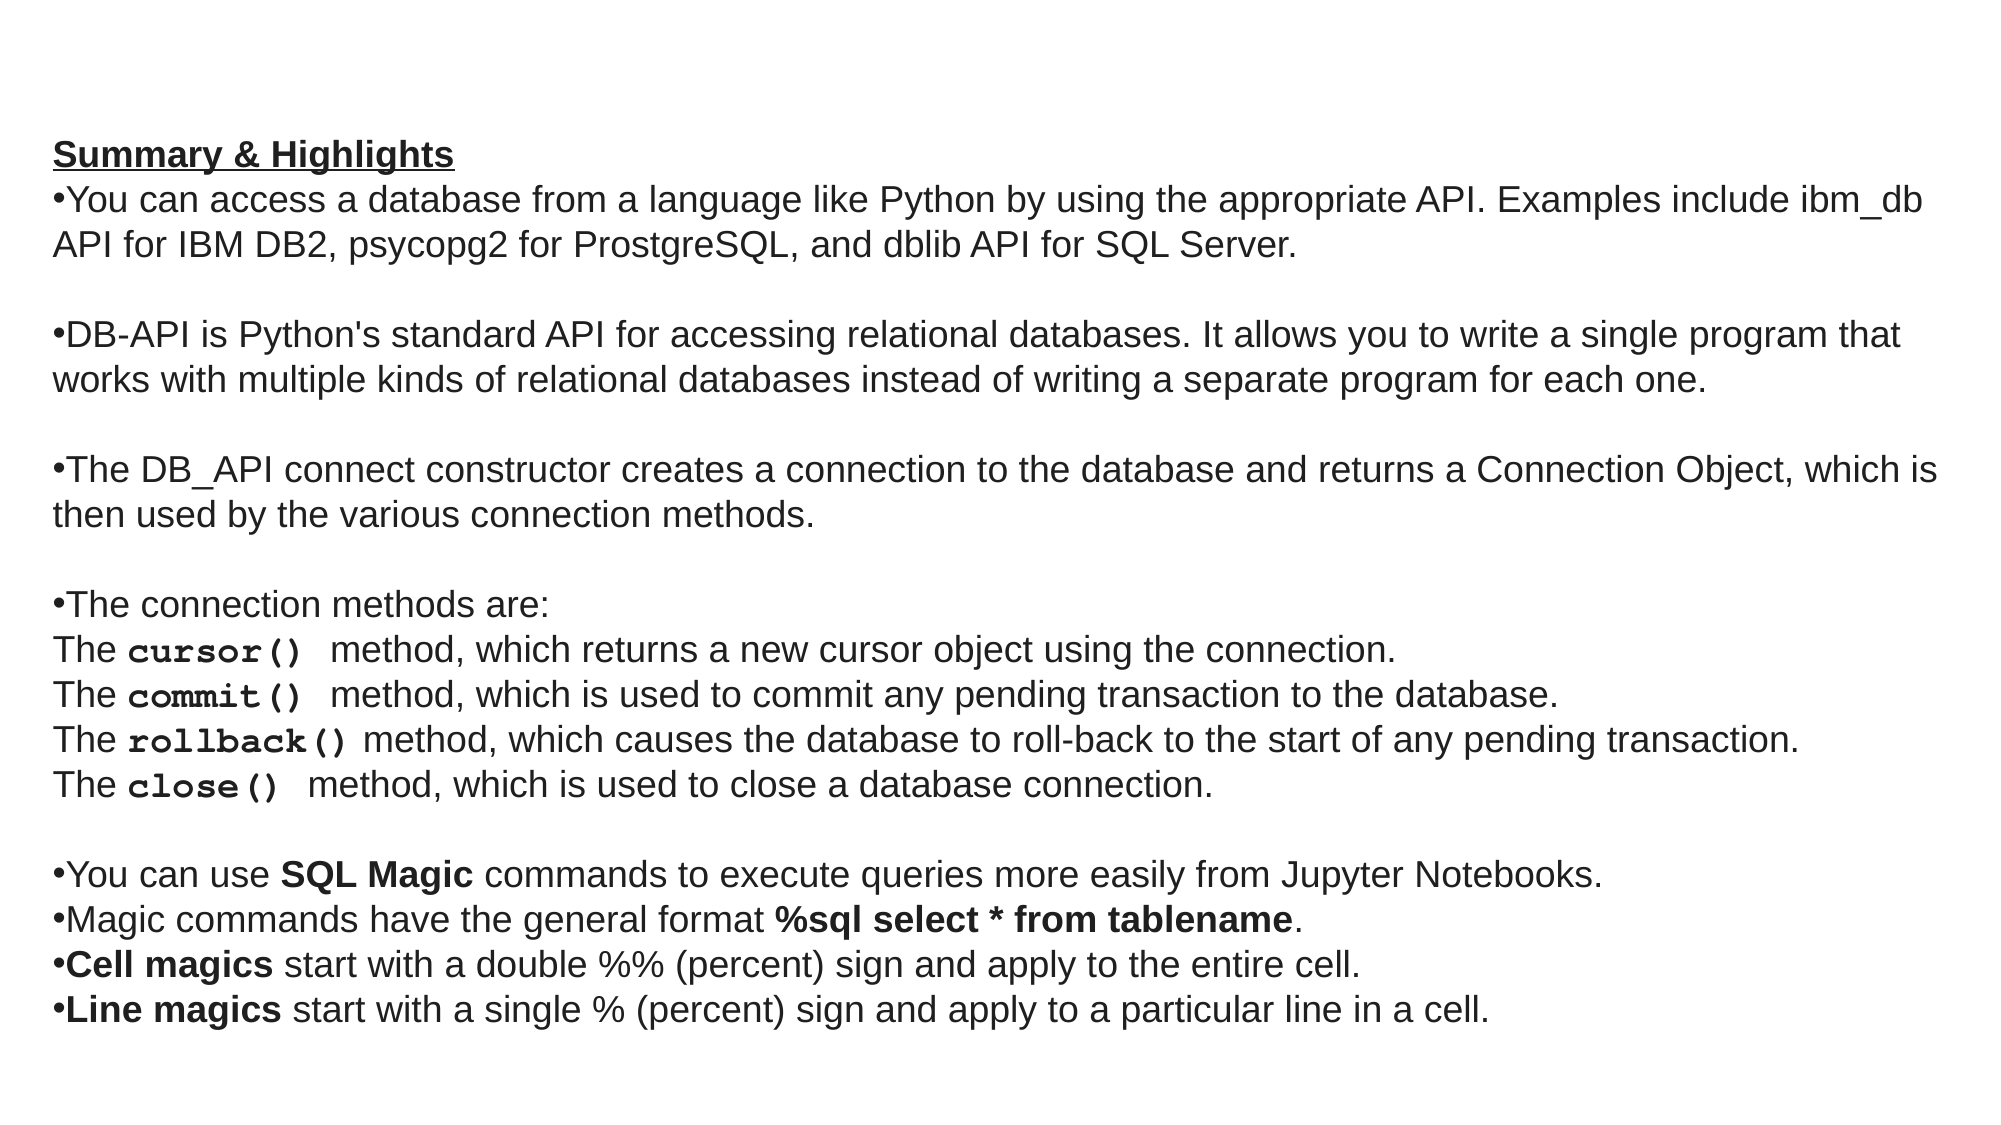

Summary & Highlights
You can access a database from a language like Python by using the appropriate API. Examples include ibm_db API for IBM DB2, psycopg2 for ProstgreSQL, and dblib API for SQL Server.

DB-API is Python's standard API for accessing relational databases. It allows you to write a single program that works with multiple kinds of relational databases instead of writing a separate program for each one.

The DB_API connect constructor creates a connection to the database and returns a Connection Object, which is then used by the various connection methods.

The connection methods are:
The cursor() method, which returns a new cursor object using the connection.
The commit() method, which is used to commit any pending transaction to the database.
The rollback() method, which causes the database to roll-back to the start of any pending transaction.
The close() method, which is used to close a database connection.

You can use SQL Magic commands to execute queries more easily from Jupyter Notebooks.
Magic commands have the general format %sql select * from tablename.
Cell magics start with a double %% (percent) sign and apply to the entire cell.
Line magics start with a single % (percent) sign and apply to a particular line in a cell.